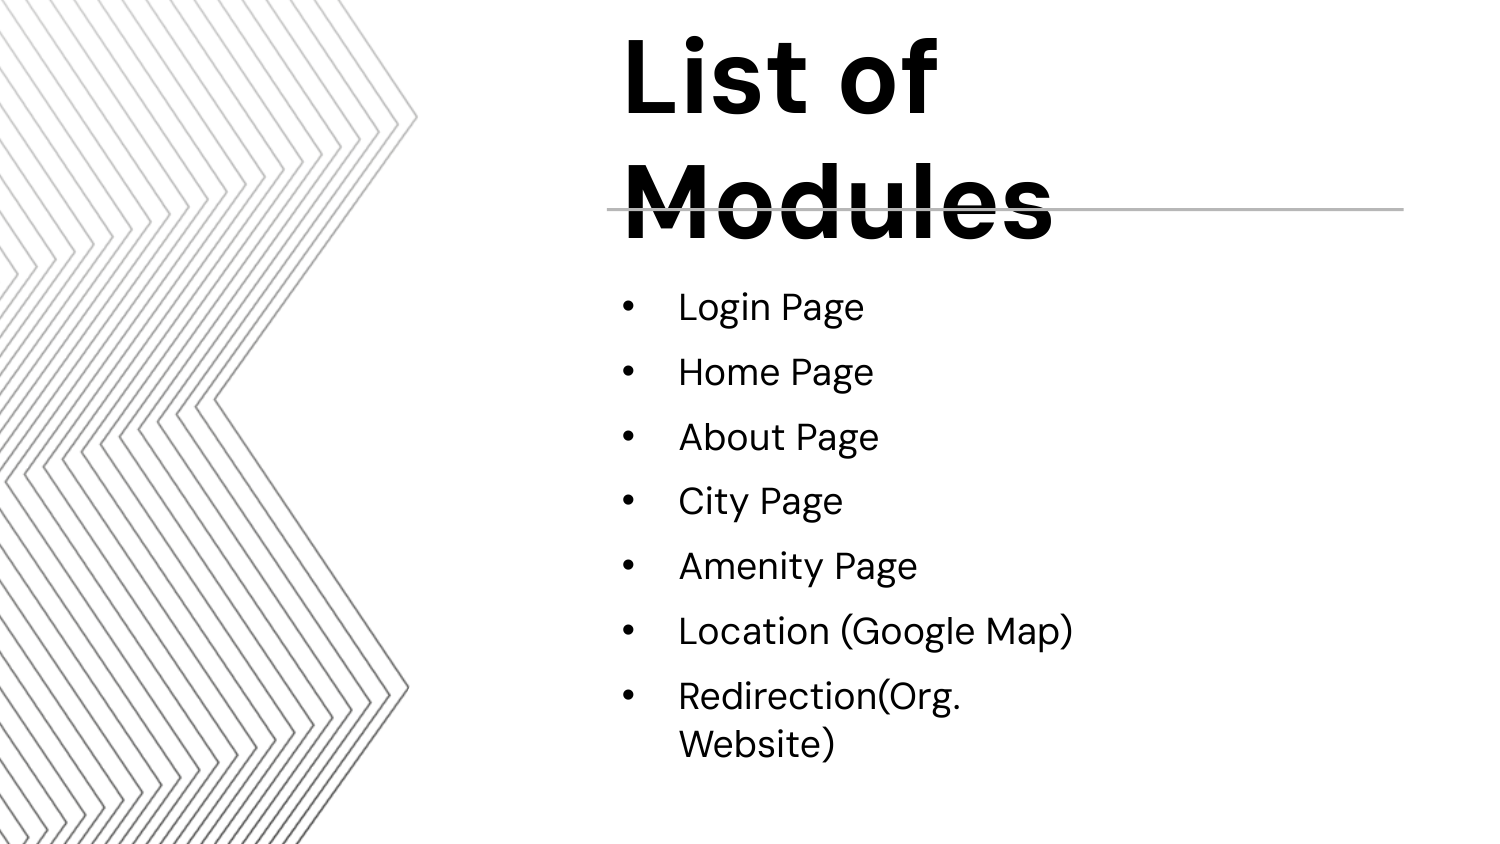

# List of Modules
Login Page
Home Page
About Page
City Page
Amenity Page
Location (Google Map)
Redirection(Org. Website)